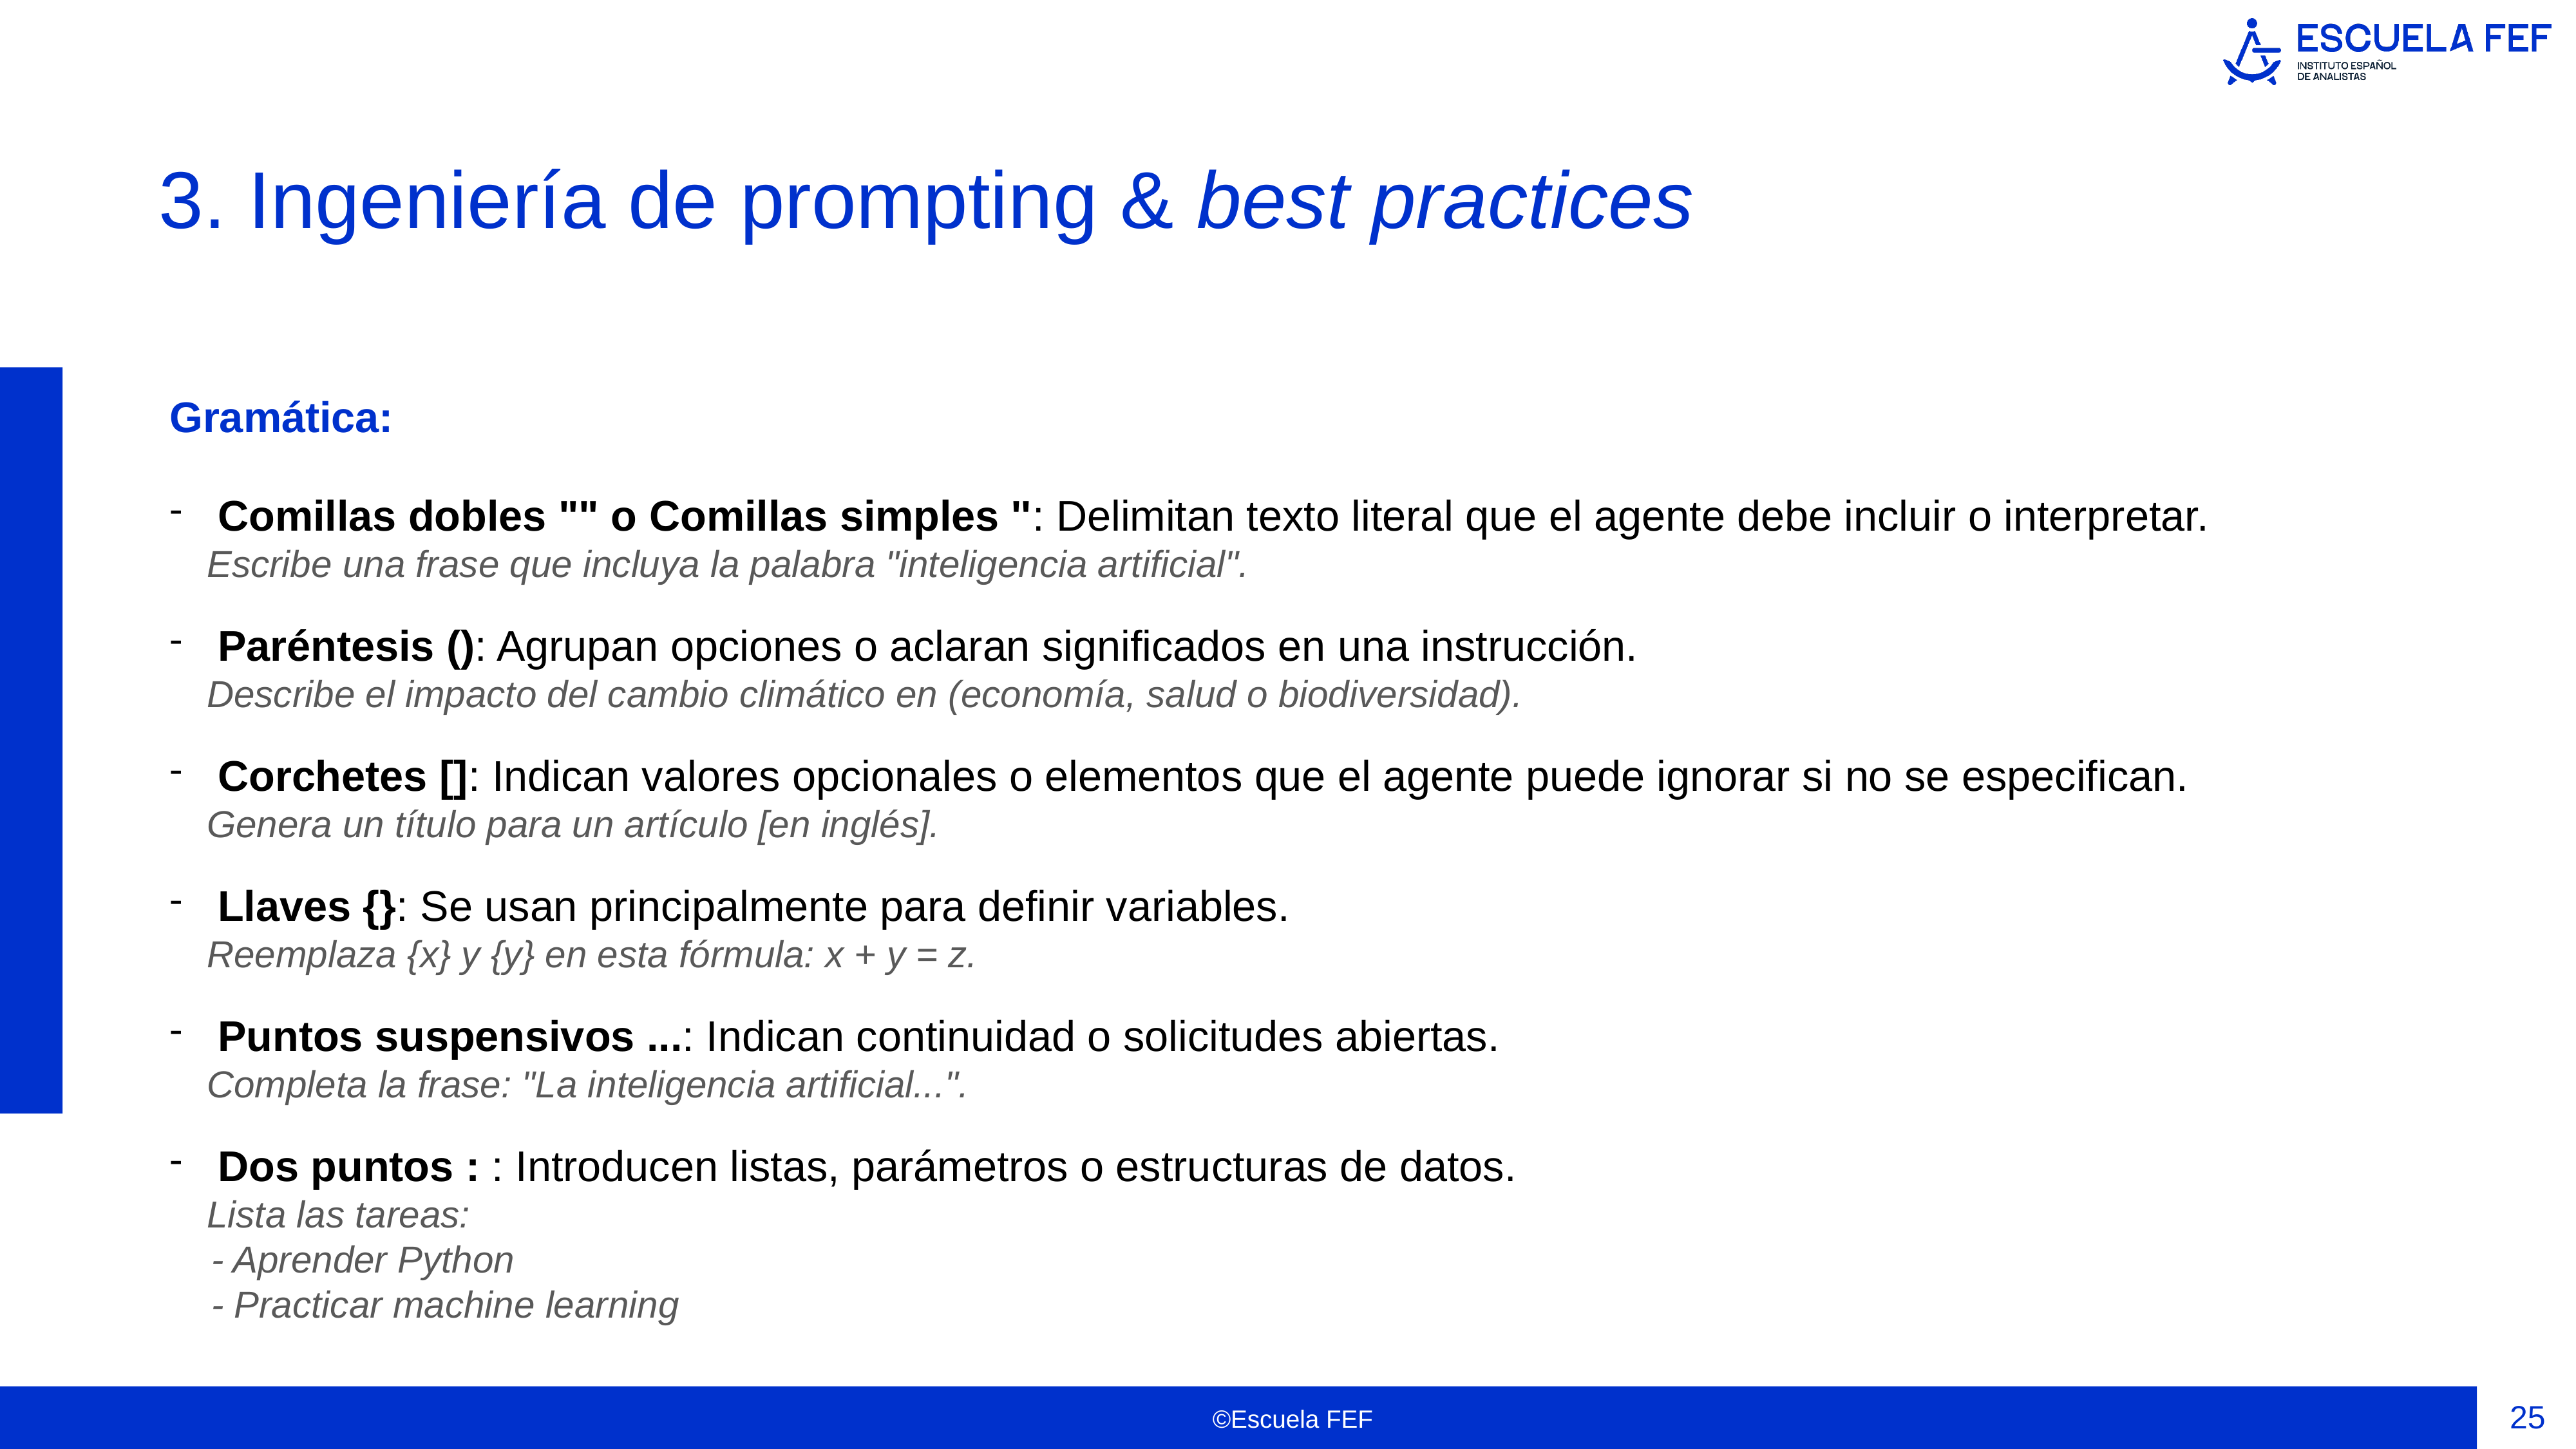

3. Ingeniería de prompting & best practices
Gramática:
Comillas dobles "" o Comillas simples '': Delimitan texto literal que el agente debe incluir o interpretar.
 Escribe una frase que incluya la palabra "inteligencia artificial".
Paréntesis (): Agrupan opciones o aclaran significados en una instrucción.
 Describe el impacto del cambio climático en (economía, salud o biodiversidad).
Corchetes []: Indican valores opcionales o elementos que el agente puede ignorar si no se especifican.
 Genera un título para un artículo [en inglés].
Llaves {}: Se usan principalmente para definir variables.
 Reemplaza {x} y {y} en esta fórmula: x + y = z.
Puntos suspensivos ...: Indican continuidad o solicitudes abiertas.
 Completa la frase: "La inteligencia artificial...".
Dos puntos : : Introducen listas, parámetros o estructuras de datos.
 Lista las tareas:
    - Aprender Python
    - Practicar machine learning